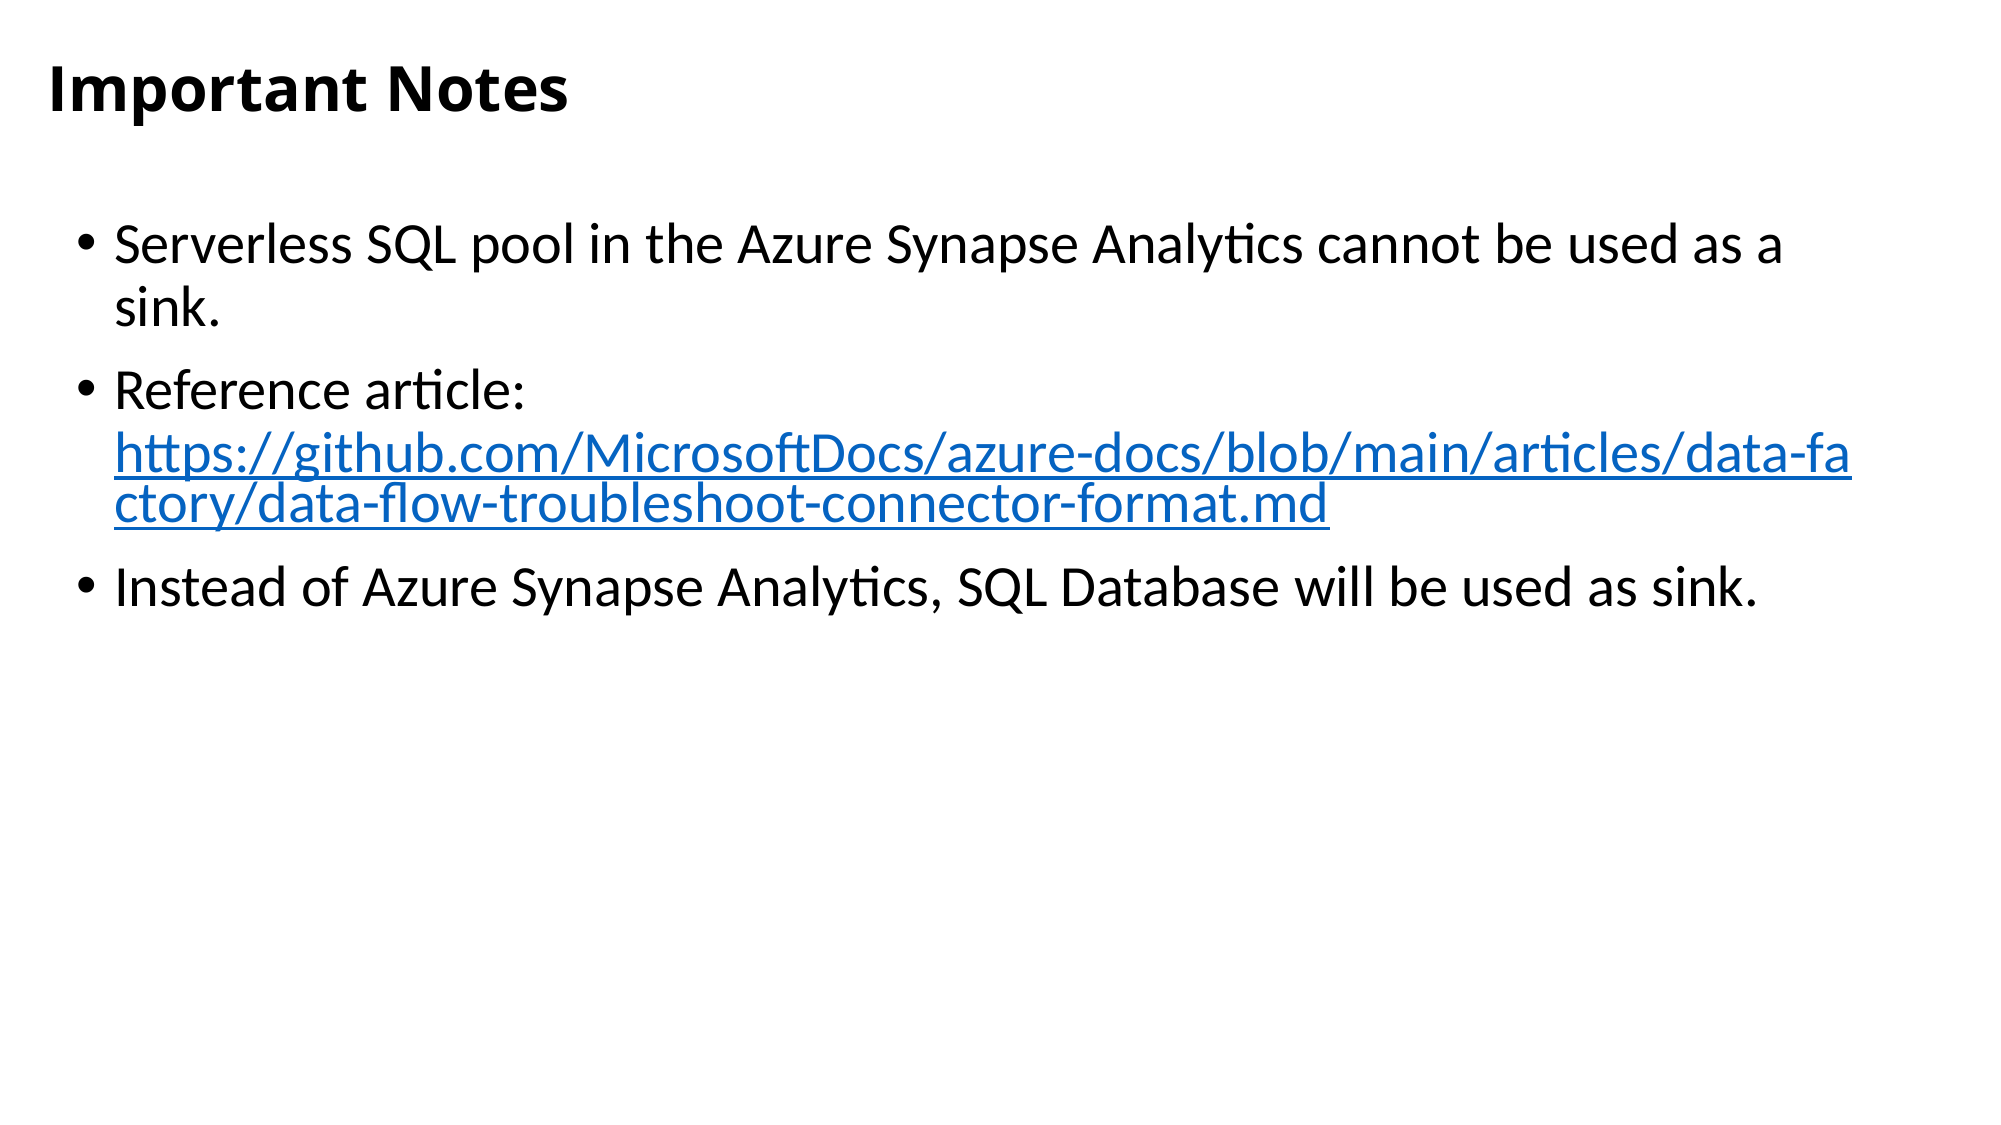

# Important Notes
Serverless SQL pool in the Azure Synapse Analytics cannot be used as a sink.
Reference article:  https://github.com/MicrosoftDocs/azure-docs/blob/main/articles/data-factory/data-flow-troubleshoot-connector-format.md
Instead of Azure Synapse Analytics, SQL Database will be used as sink.